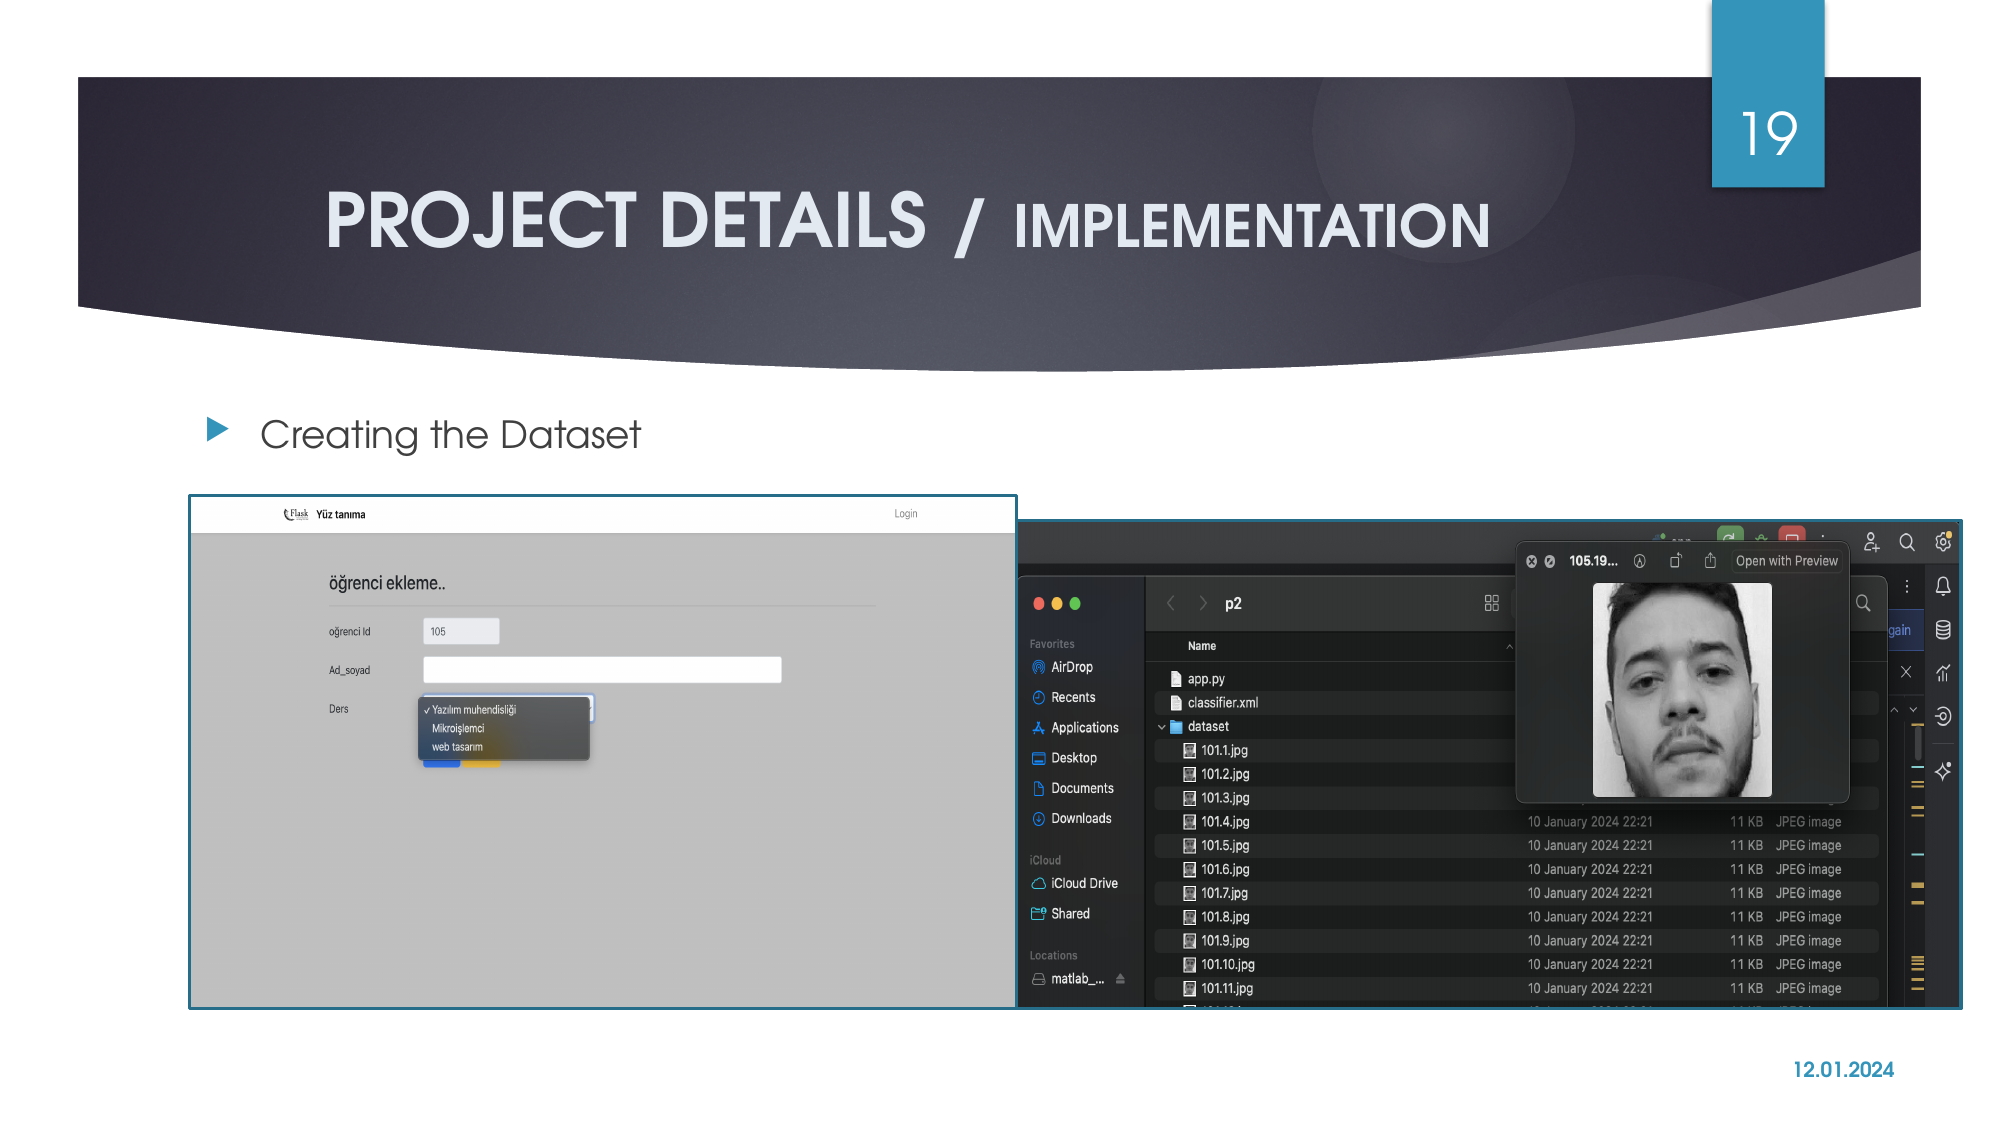

19
# PROJECT DETAILS / IMPLEMENTATION
Creating the Dataset

12.01.2024